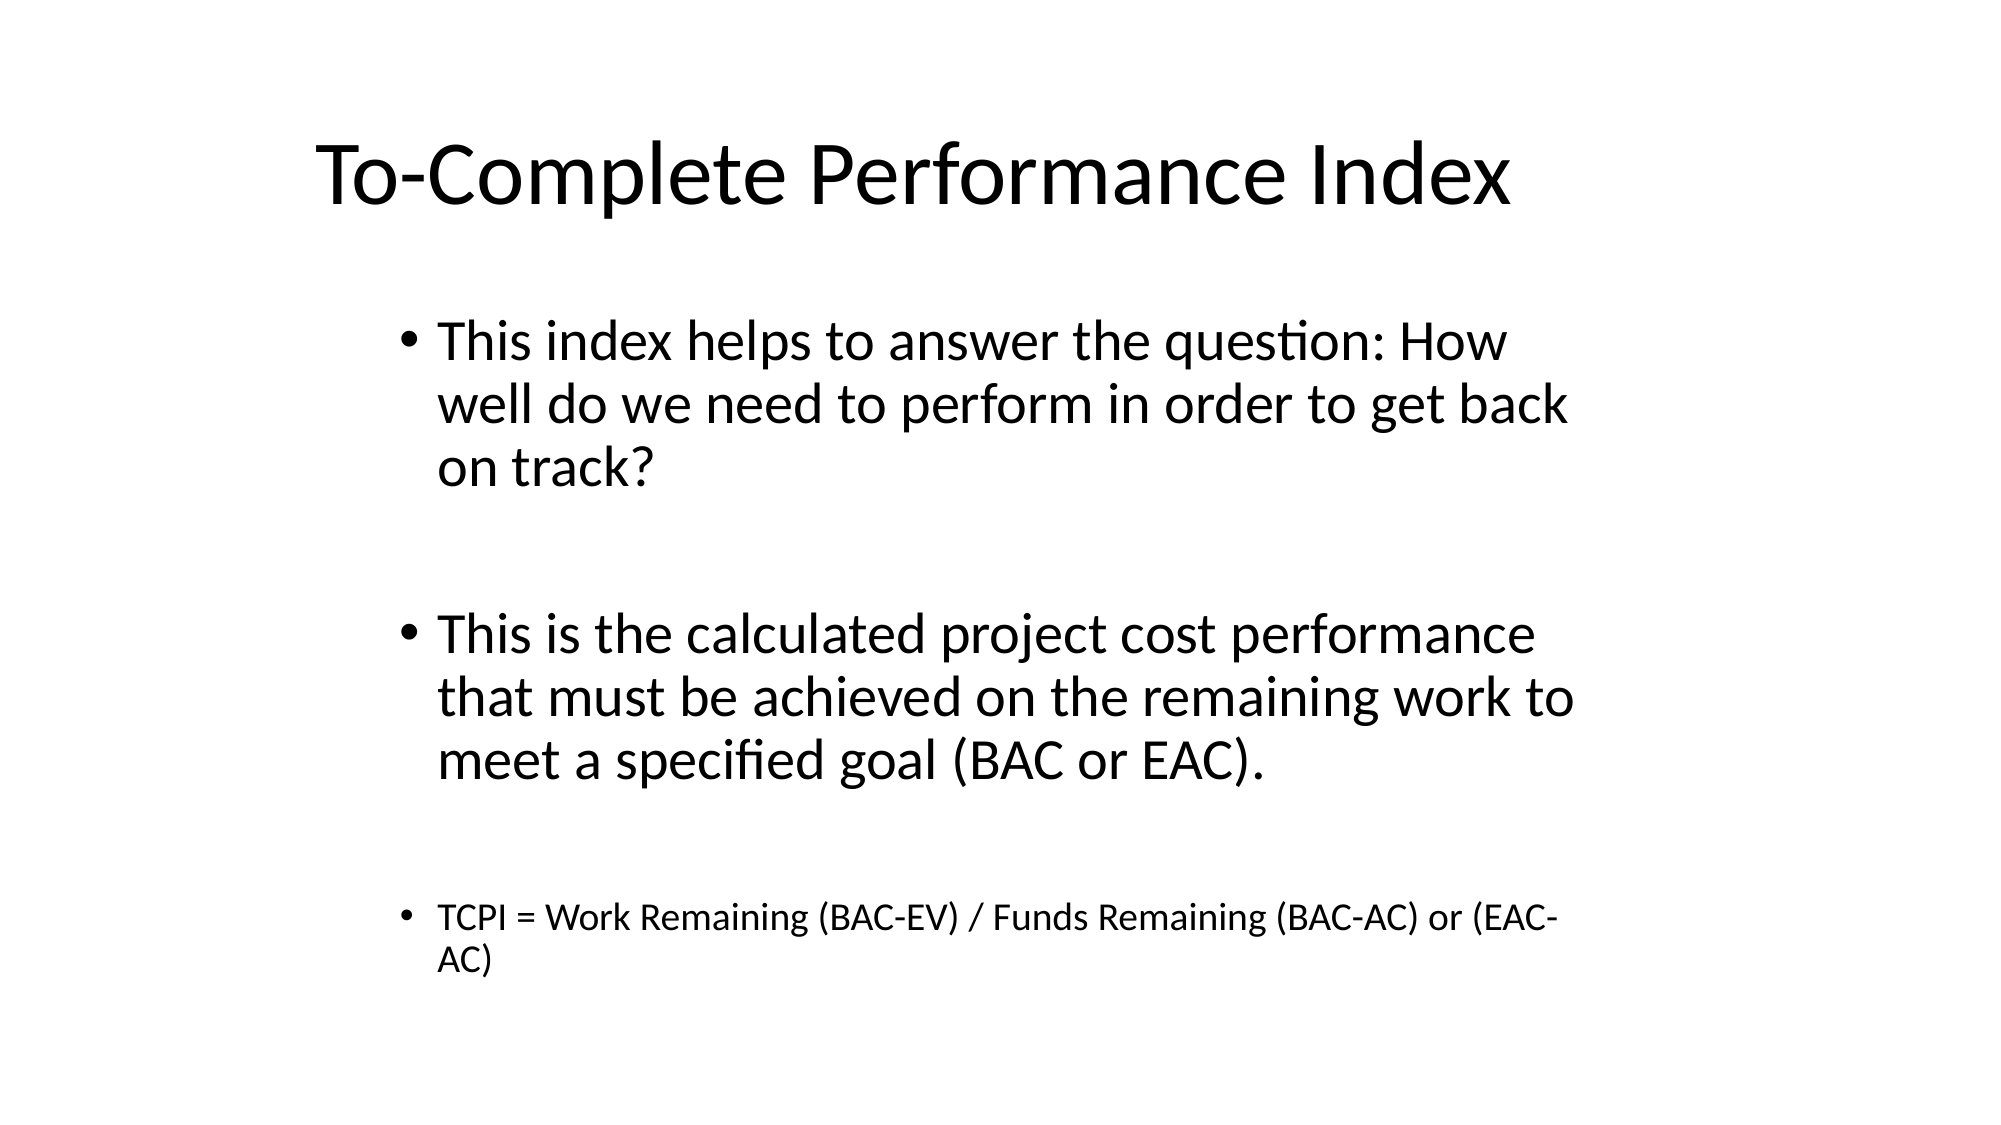

# To-Complete Performance Index
This index helps to answer the question: How well do we need to perform in order to get back on track?

This is the calculated project cost performance that must be achieved on the remaining work to meet a specified goal (BAC or EAC).

TCPI = Work Remaining (BAC-EV) / Funds Remaining (BAC-AC) or (EAC-AC)